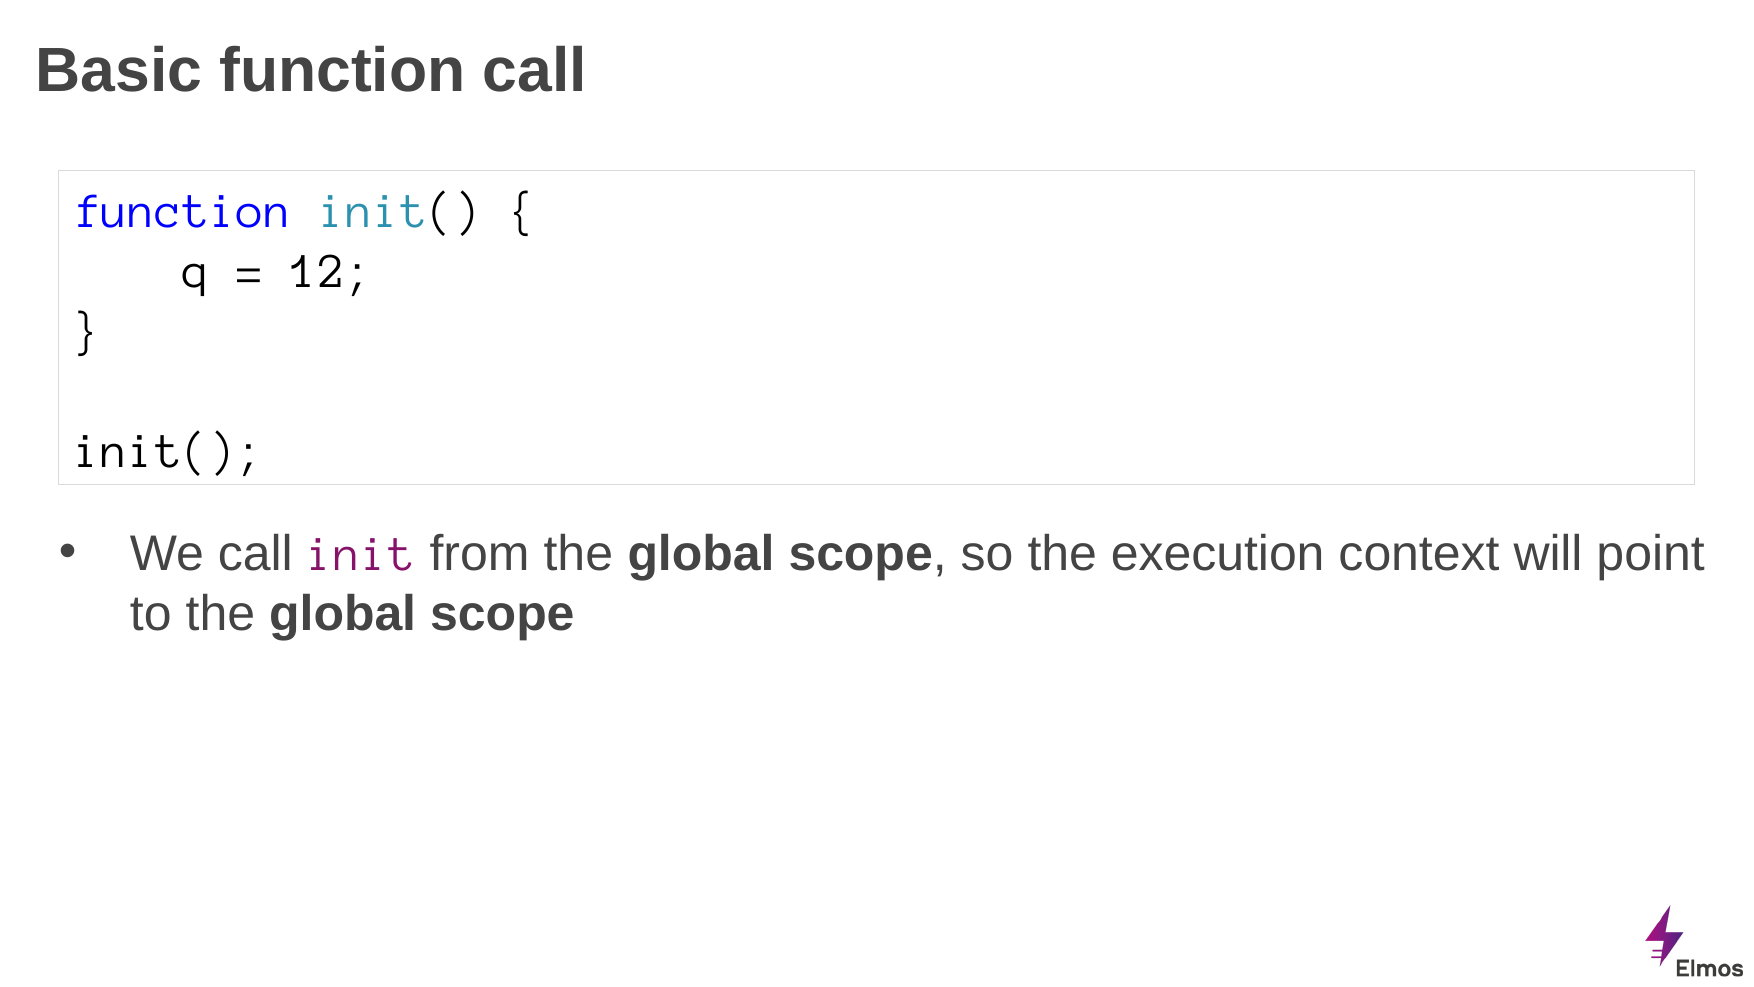

# Basic function call

We call init from the global scope, so the execution context will point to the global scope

function init() {
    q = 12;
}

init();